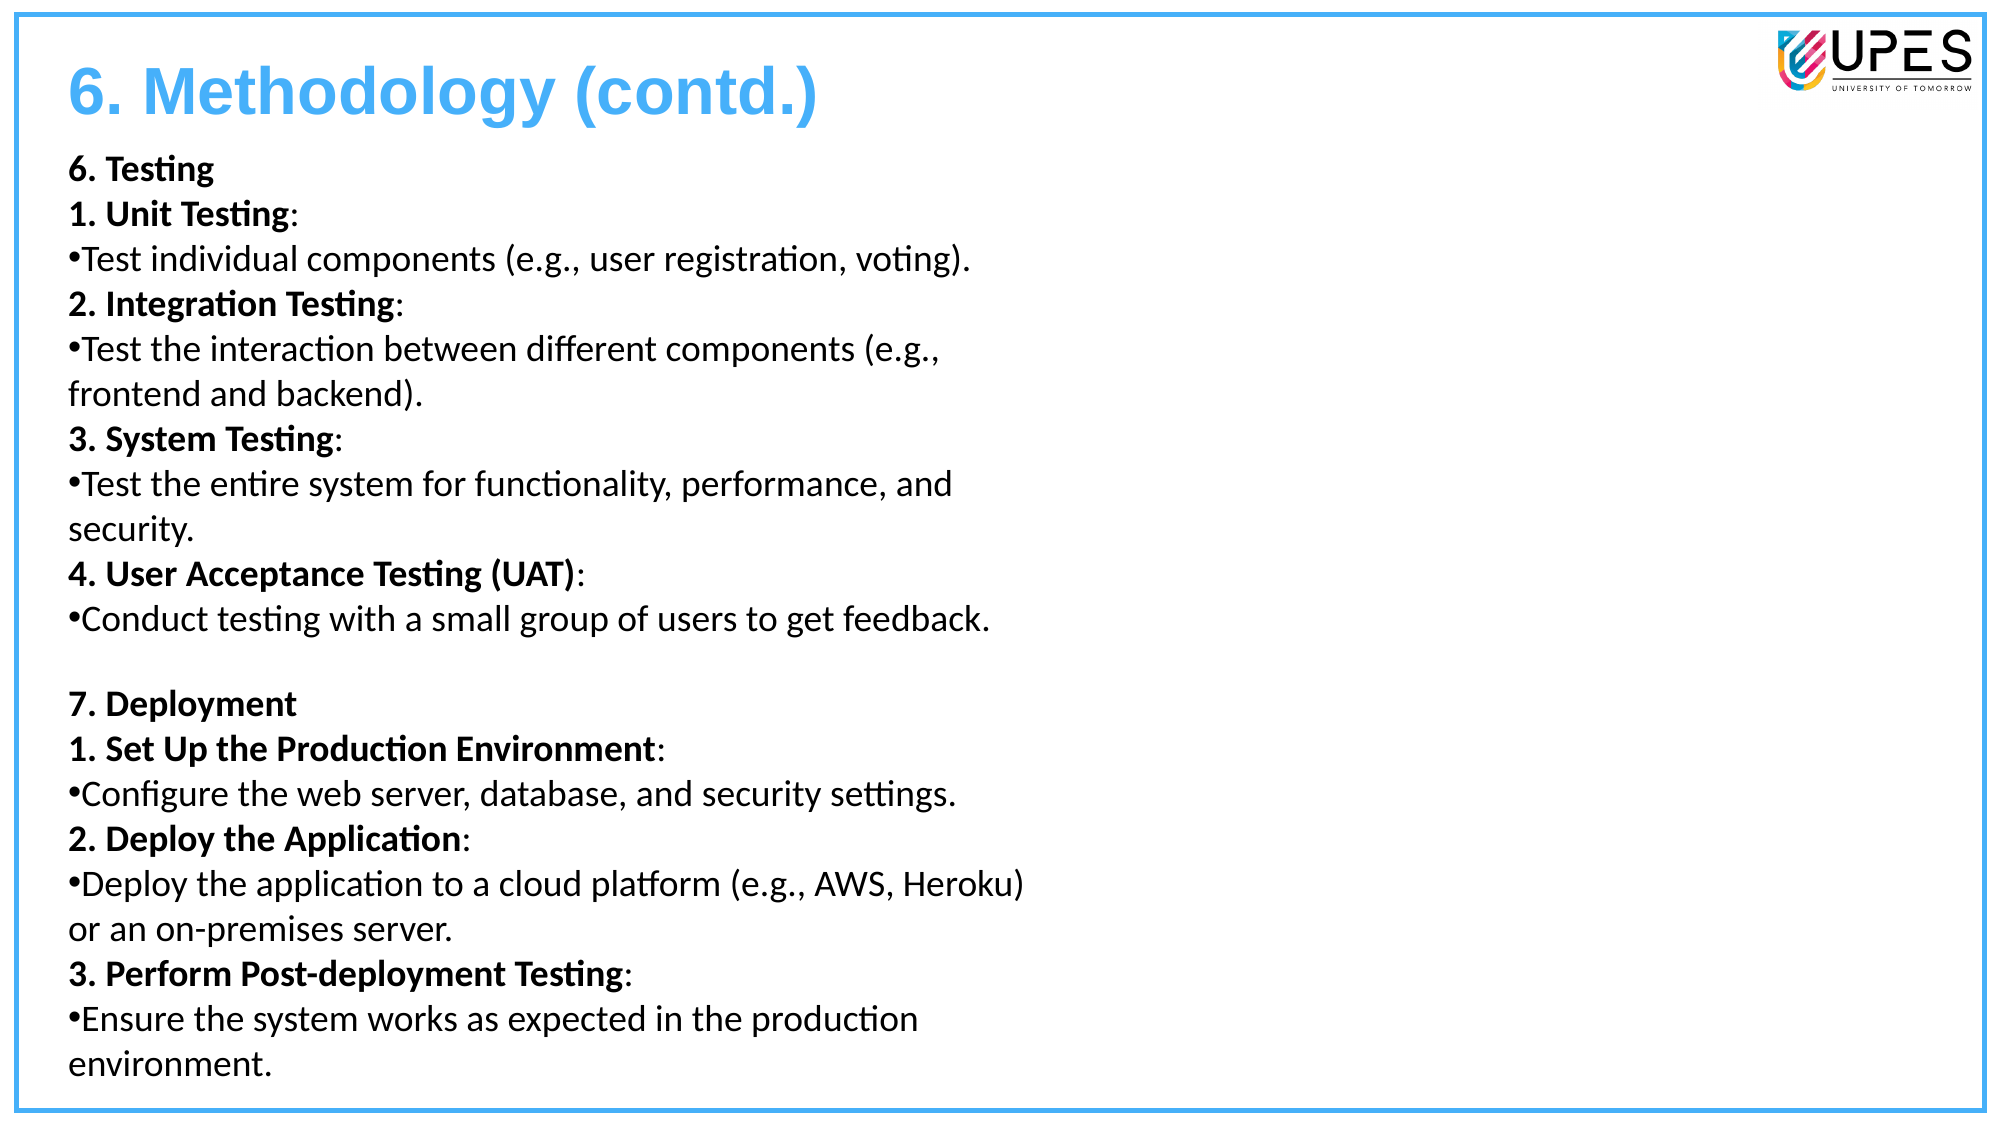

6. Methodology (contd.)
6. Testing
1. Unit Testing:
Test individual components (e.g., user registration, voting).
2. Integration Testing:
Test the interaction between different components (e.g., frontend and backend).
3. System Testing:
Test the entire system for functionality, performance, and security.
4. User Acceptance Testing (UAT):
Conduct testing with a small group of users to get feedback.
7. Deployment
1. Set Up the Production Environment:
Configure the web server, database, and security settings.
2. Deploy the Application:
Deploy the application to a cloud platform (e.g., AWS, Heroku) or an on-premises server.
3. Perform Post-deployment Testing:
Ensure the system works as expected in the production environment.